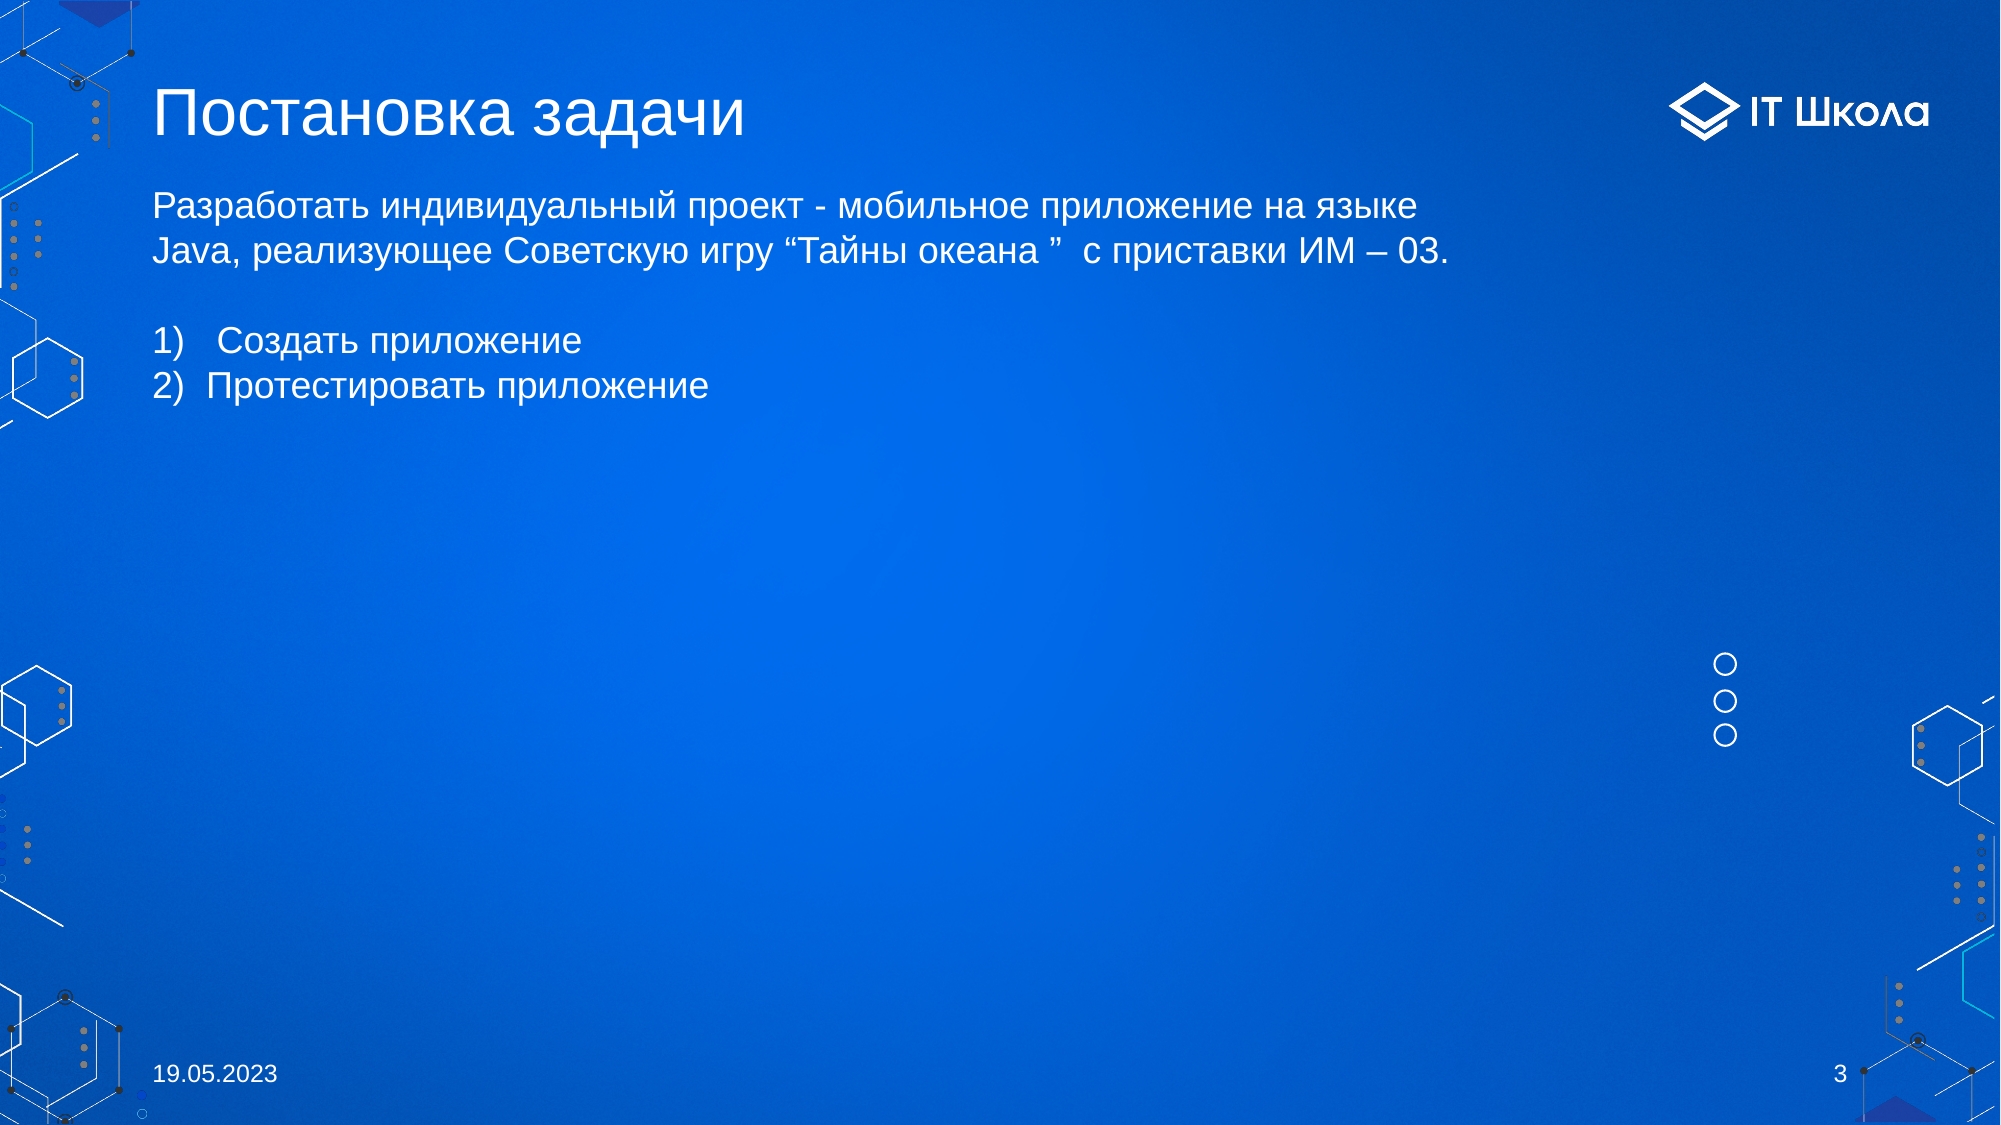

# Постановка задачи
Разработать индивидуальный проект - мобильное приложение на языке Java, реализующее Советскую игру “Тайны океана ”  с приставки ИМ – 03.

1)   Создать приложение
2)  Протестировать приложение

19.05.2023
3